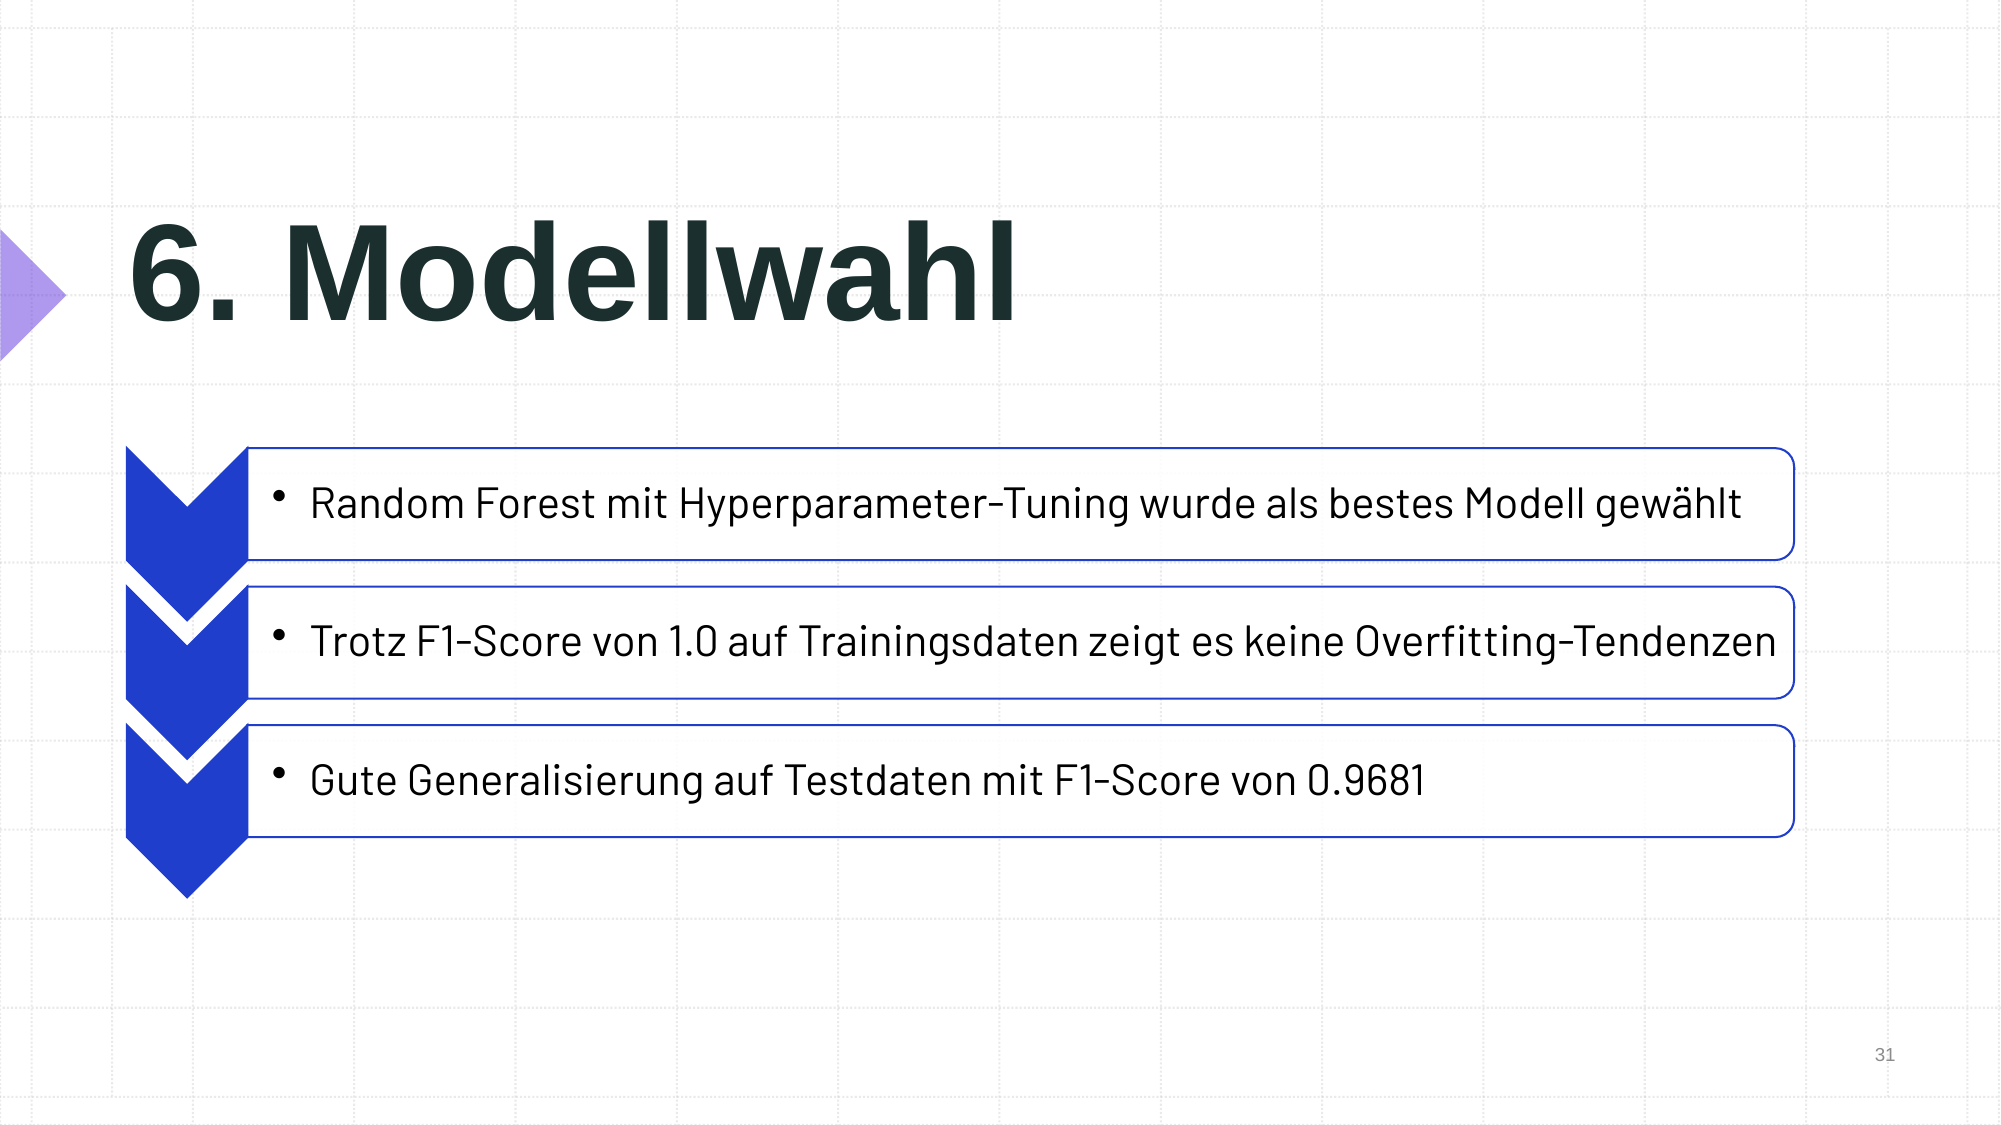

# 6. Modellwahl

Random Forest mit Hyperparameter-Tuning wurde als bestes Modell gewählt

Trotz F1-Score von 1.0 auf Trainingsdaten zeigt es keine Overfitting-Tendenzen

Gute Generalisierung auf Testdaten mit F1-Score von 0.9681
31